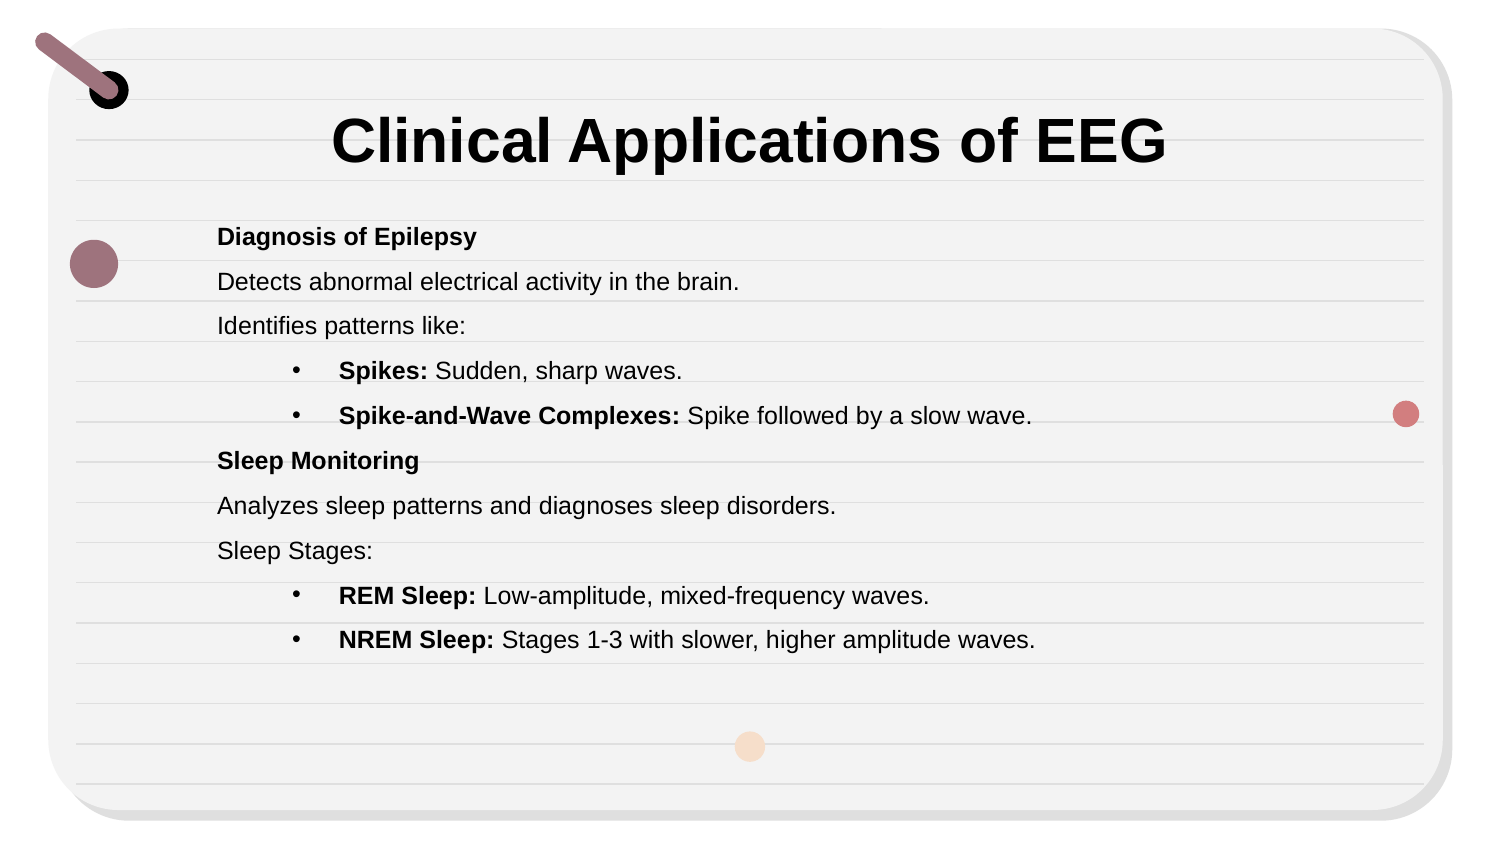

# Clinical Applications of EEG
Diagnosis of Epilepsy
Detects abnormal electrical activity in the brain.
Identifies patterns like:
Spikes: Sudden, sharp waves.
Spike-and-Wave Complexes: Spike followed by a slow wave.
Sleep Monitoring
Analyzes sleep patterns and diagnoses sleep disorders.
Sleep Stages:
REM Sleep: Low-amplitude, mixed-frequency waves.
NREM Sleep: Stages 1-3 with slower, higher amplitude waves.